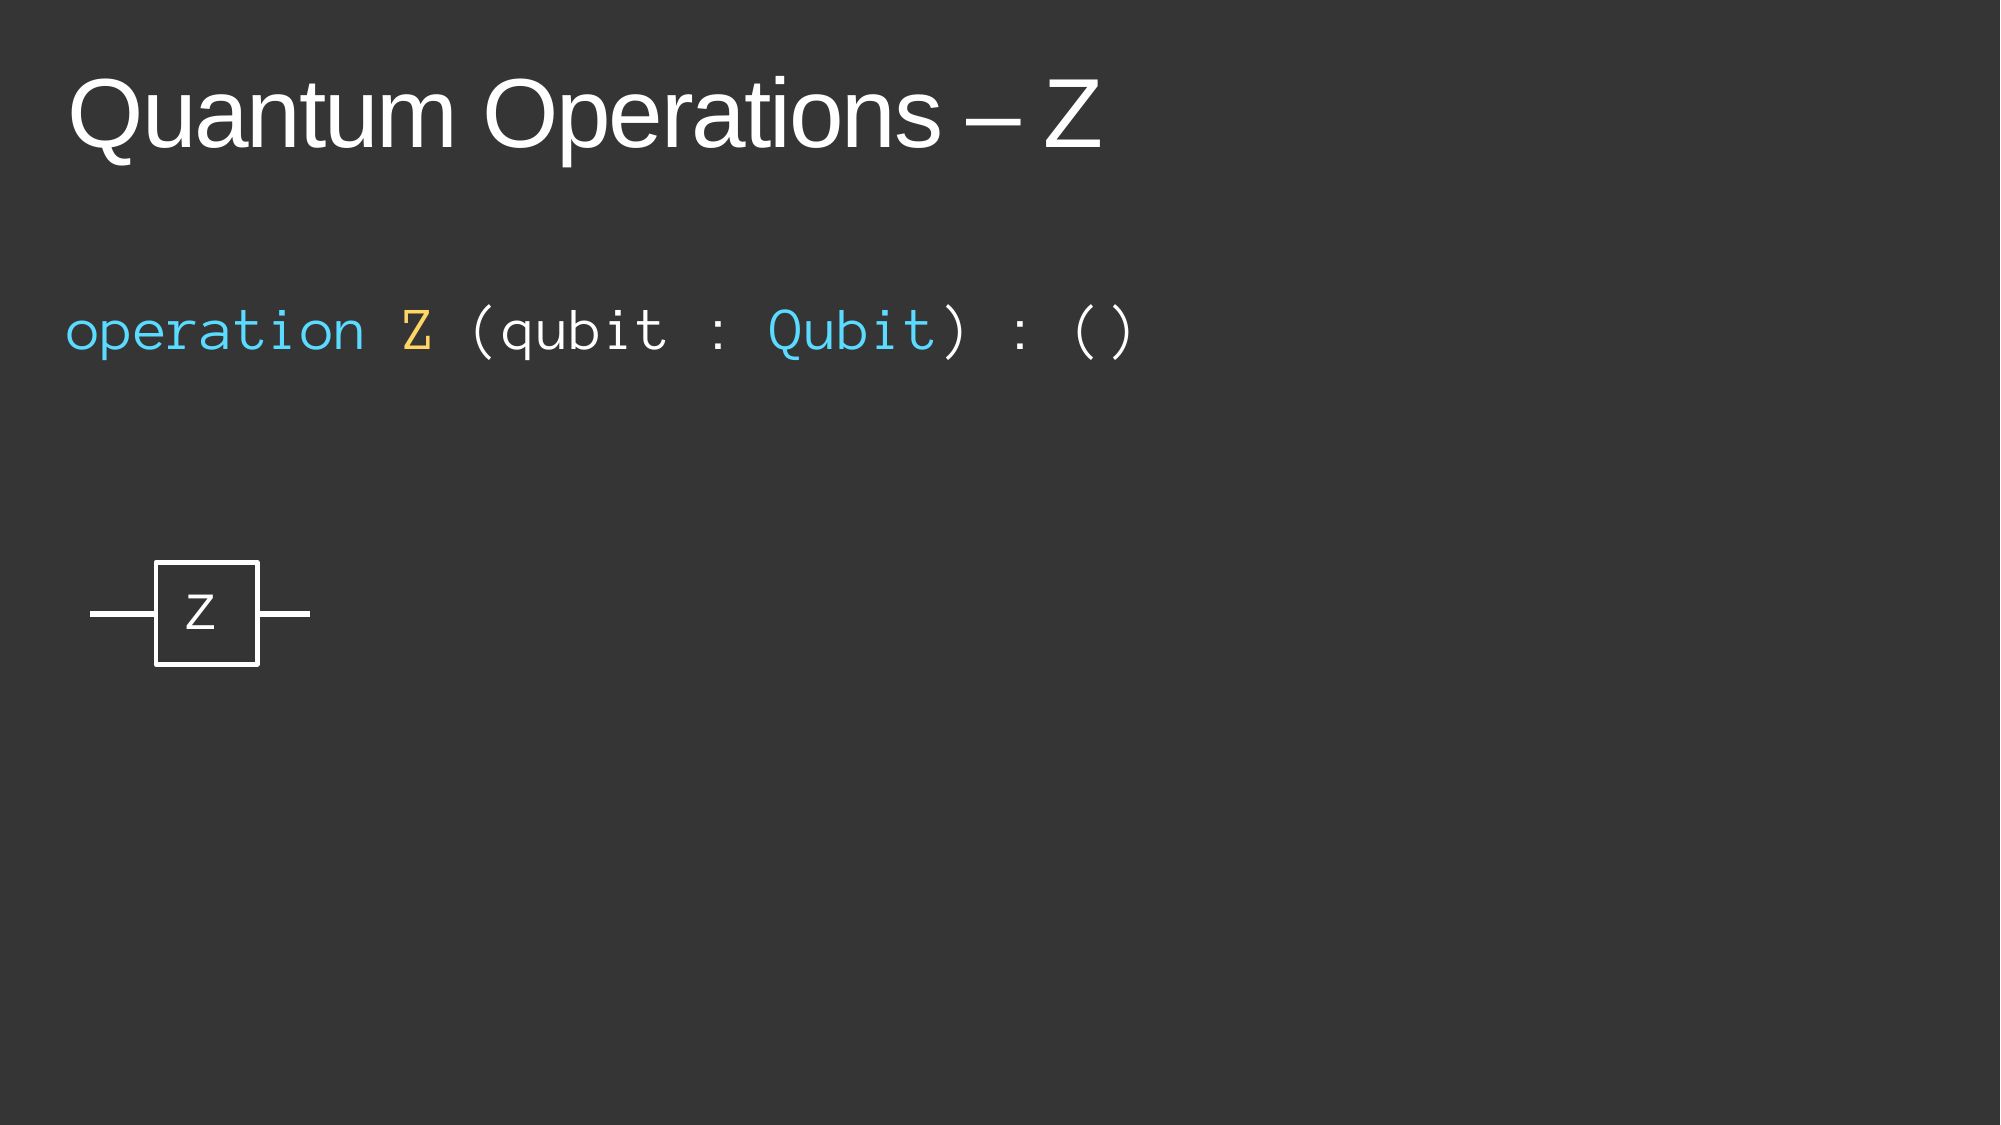

# Quantum Operations – Z
operation Z (qubit : Qubit) : ()
Z